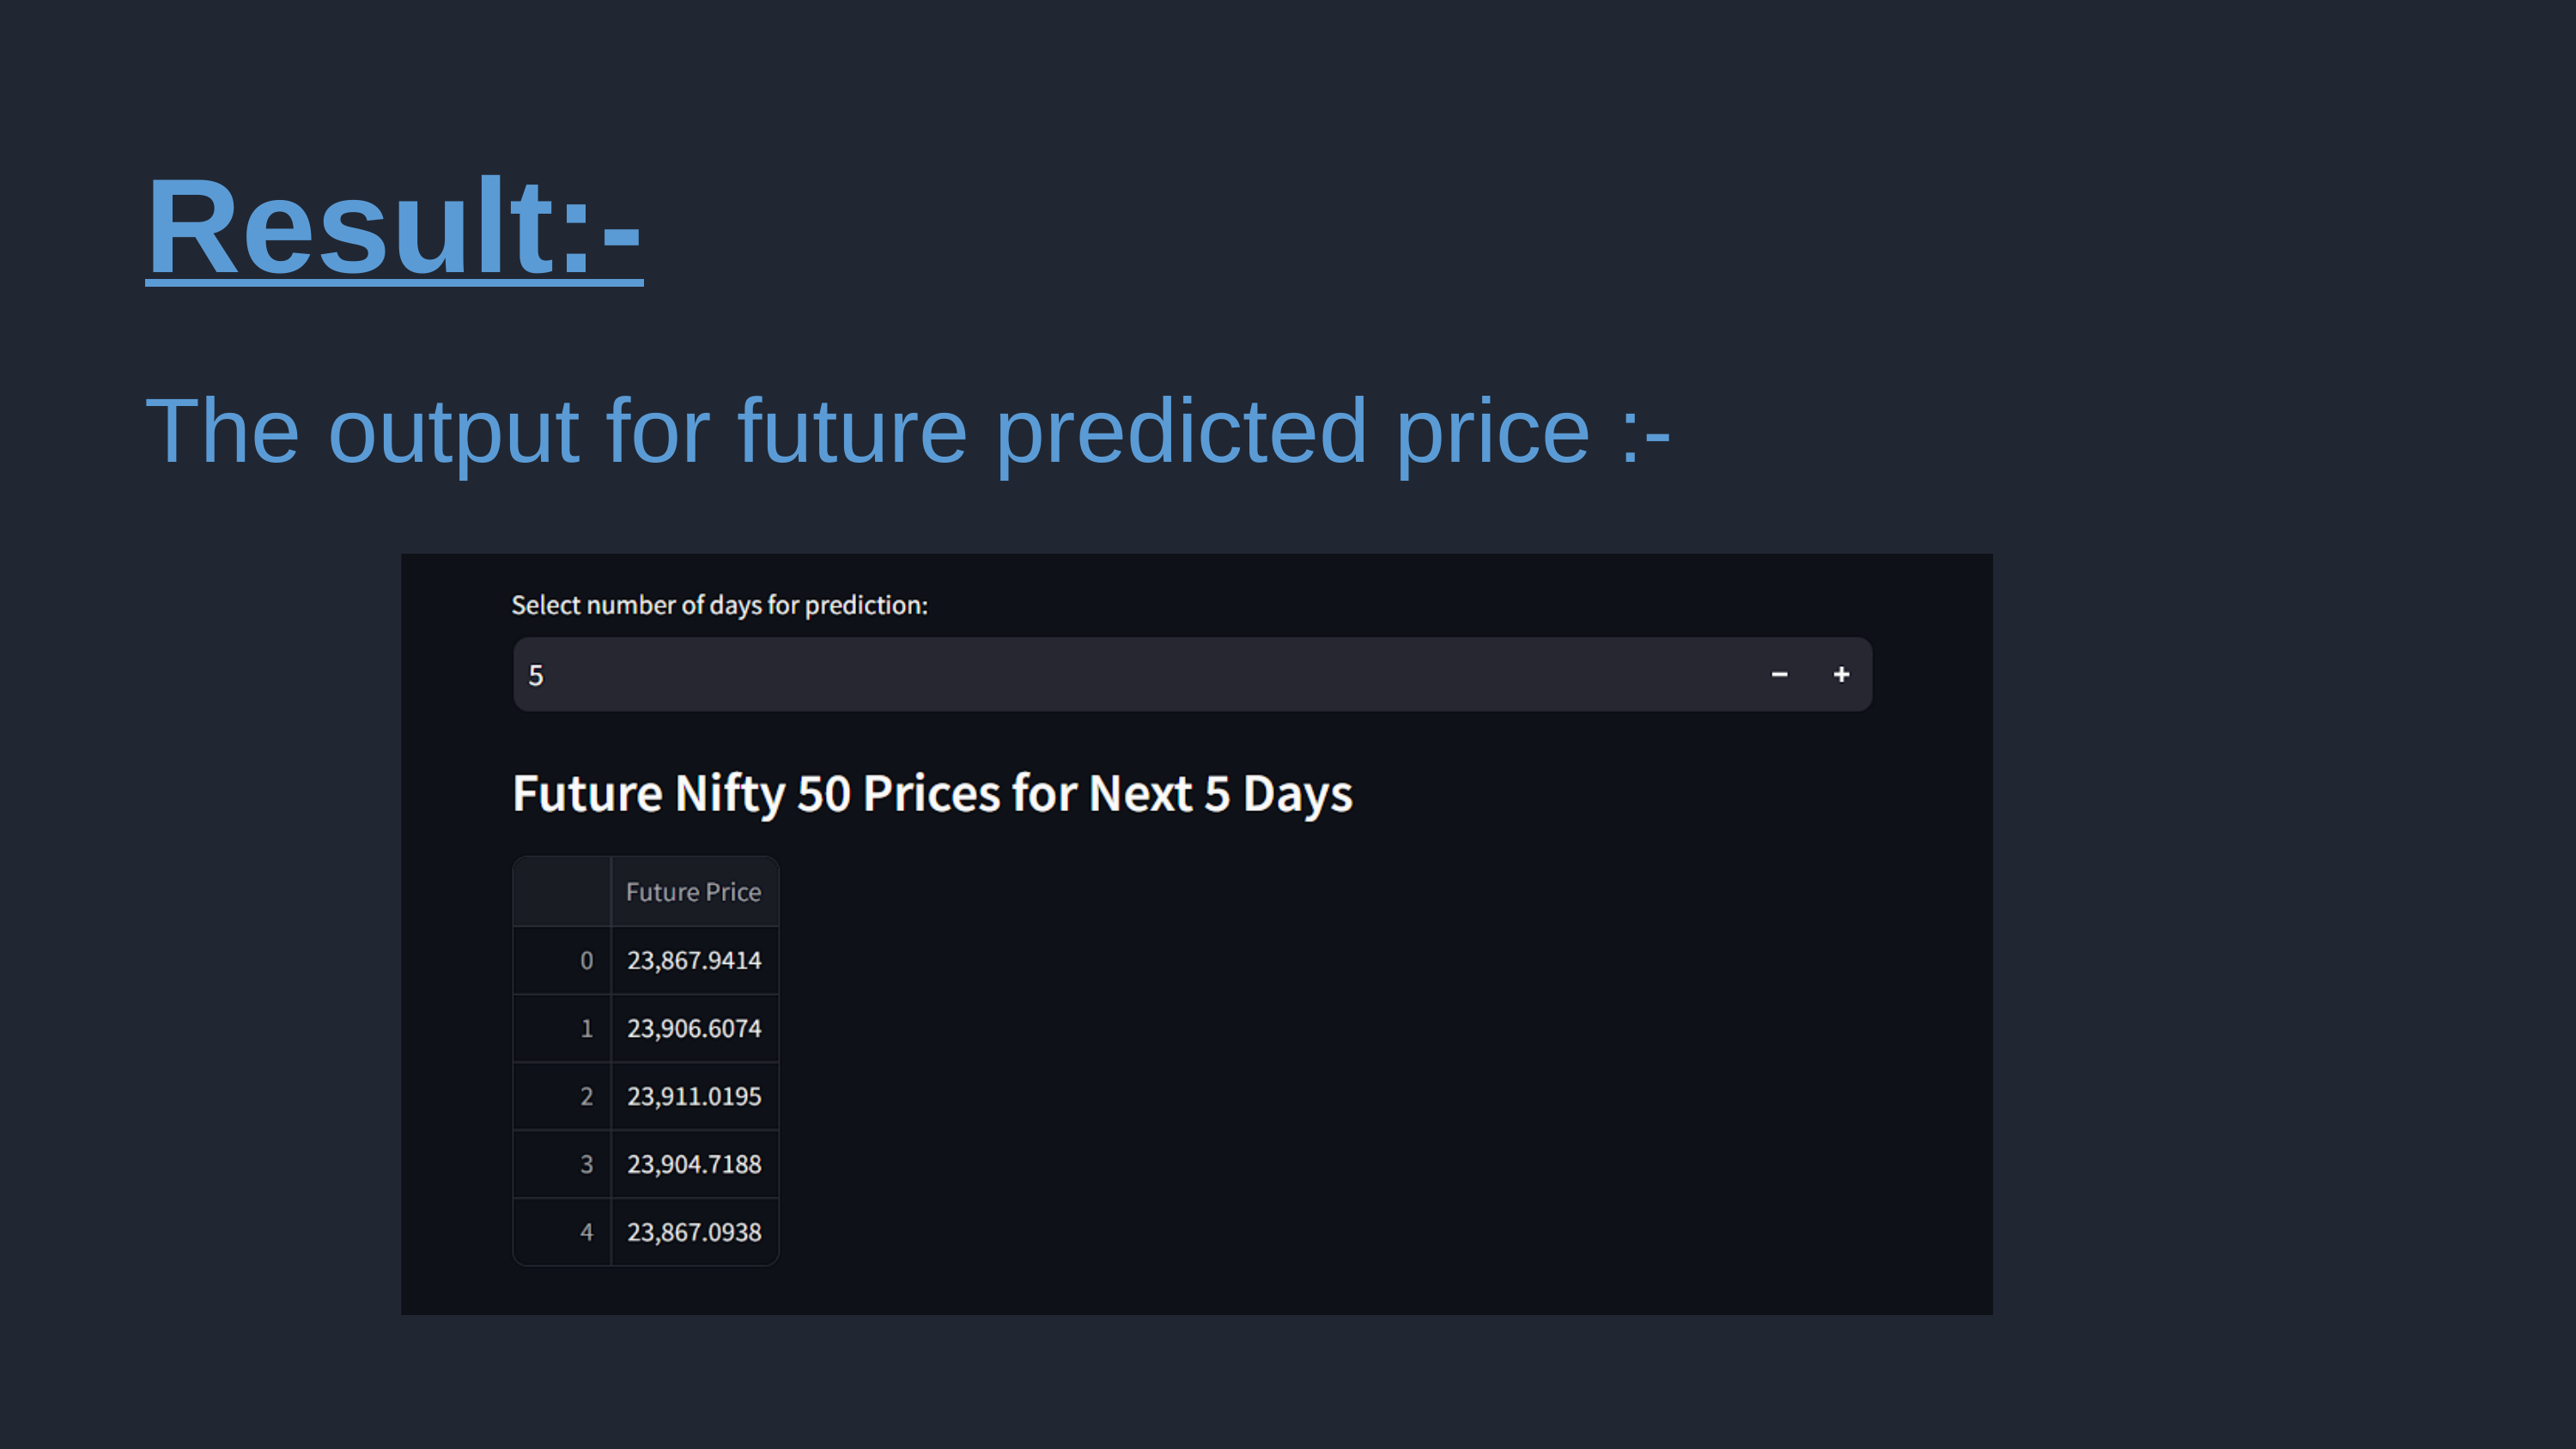

Result:-
The output for future predicted price :-